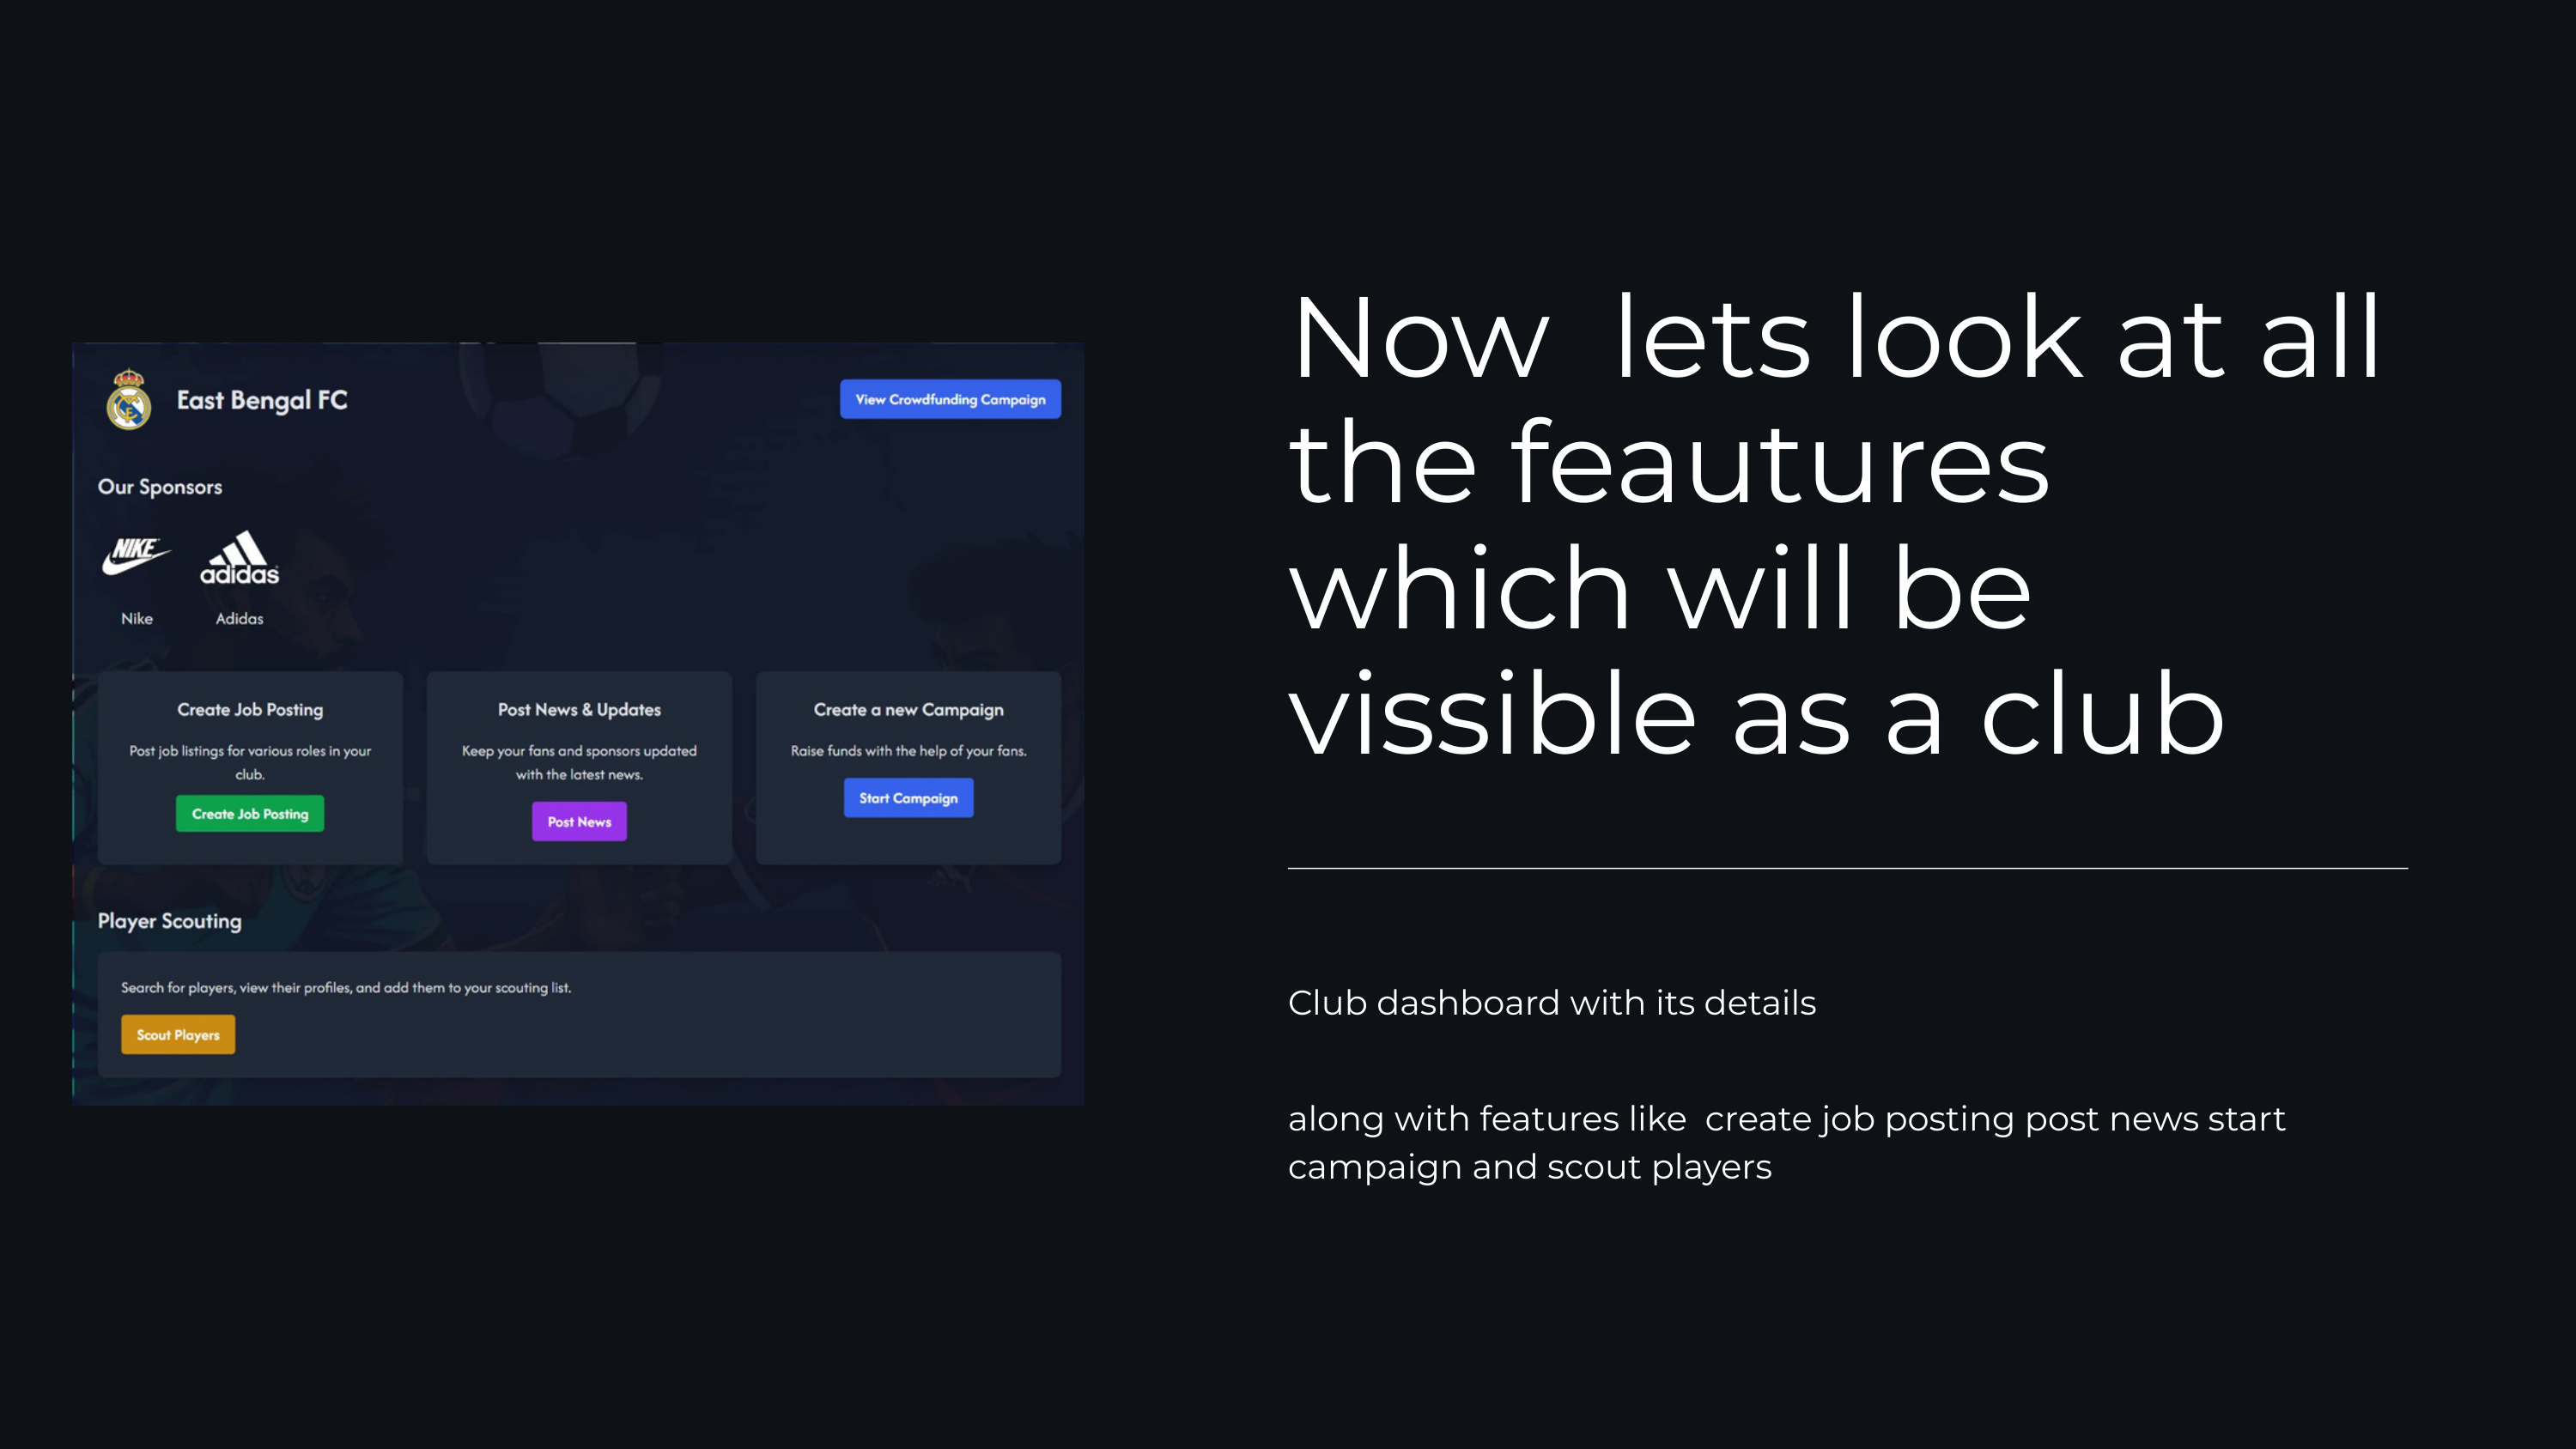

Now  lets look at all the feautures which will be vissible as a club

Club dashboard with its details
along with features like  create job posting post news start campaign and scout players